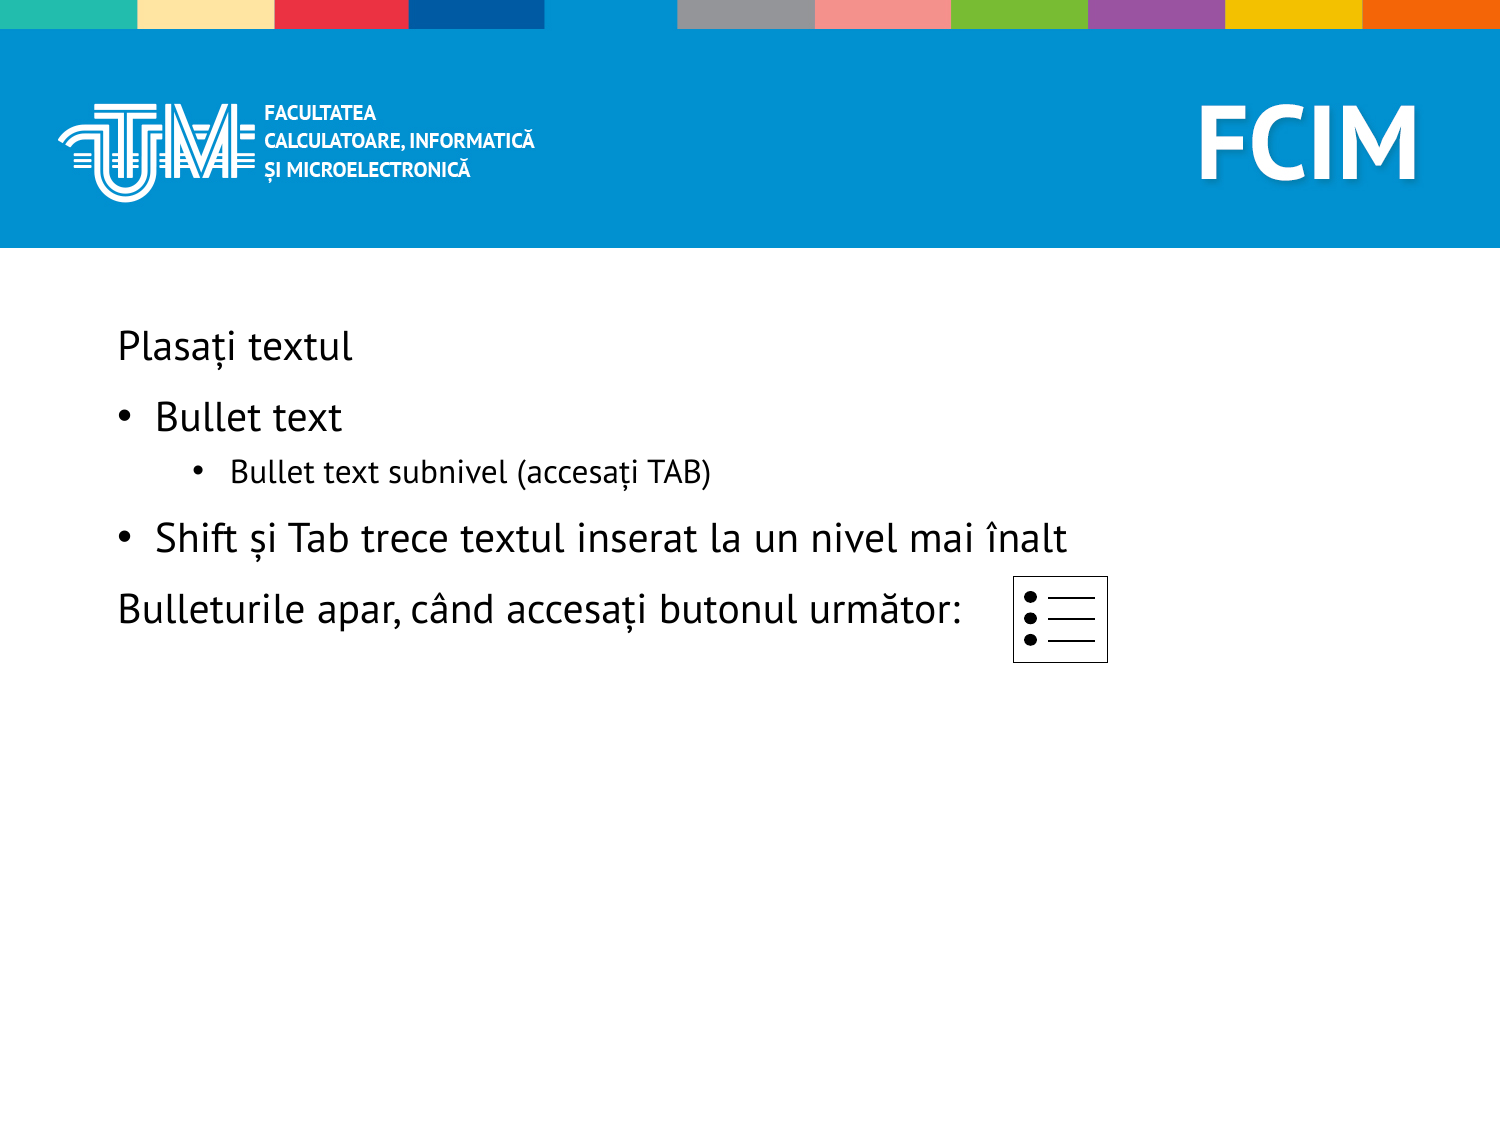

Plasați textul
Bullet text
Bullet text subnivel (accesați TAB)
Shift și Tab trece textul inserat la un nivel mai înalt
Bulleturile apar, când accesați butonul următor: